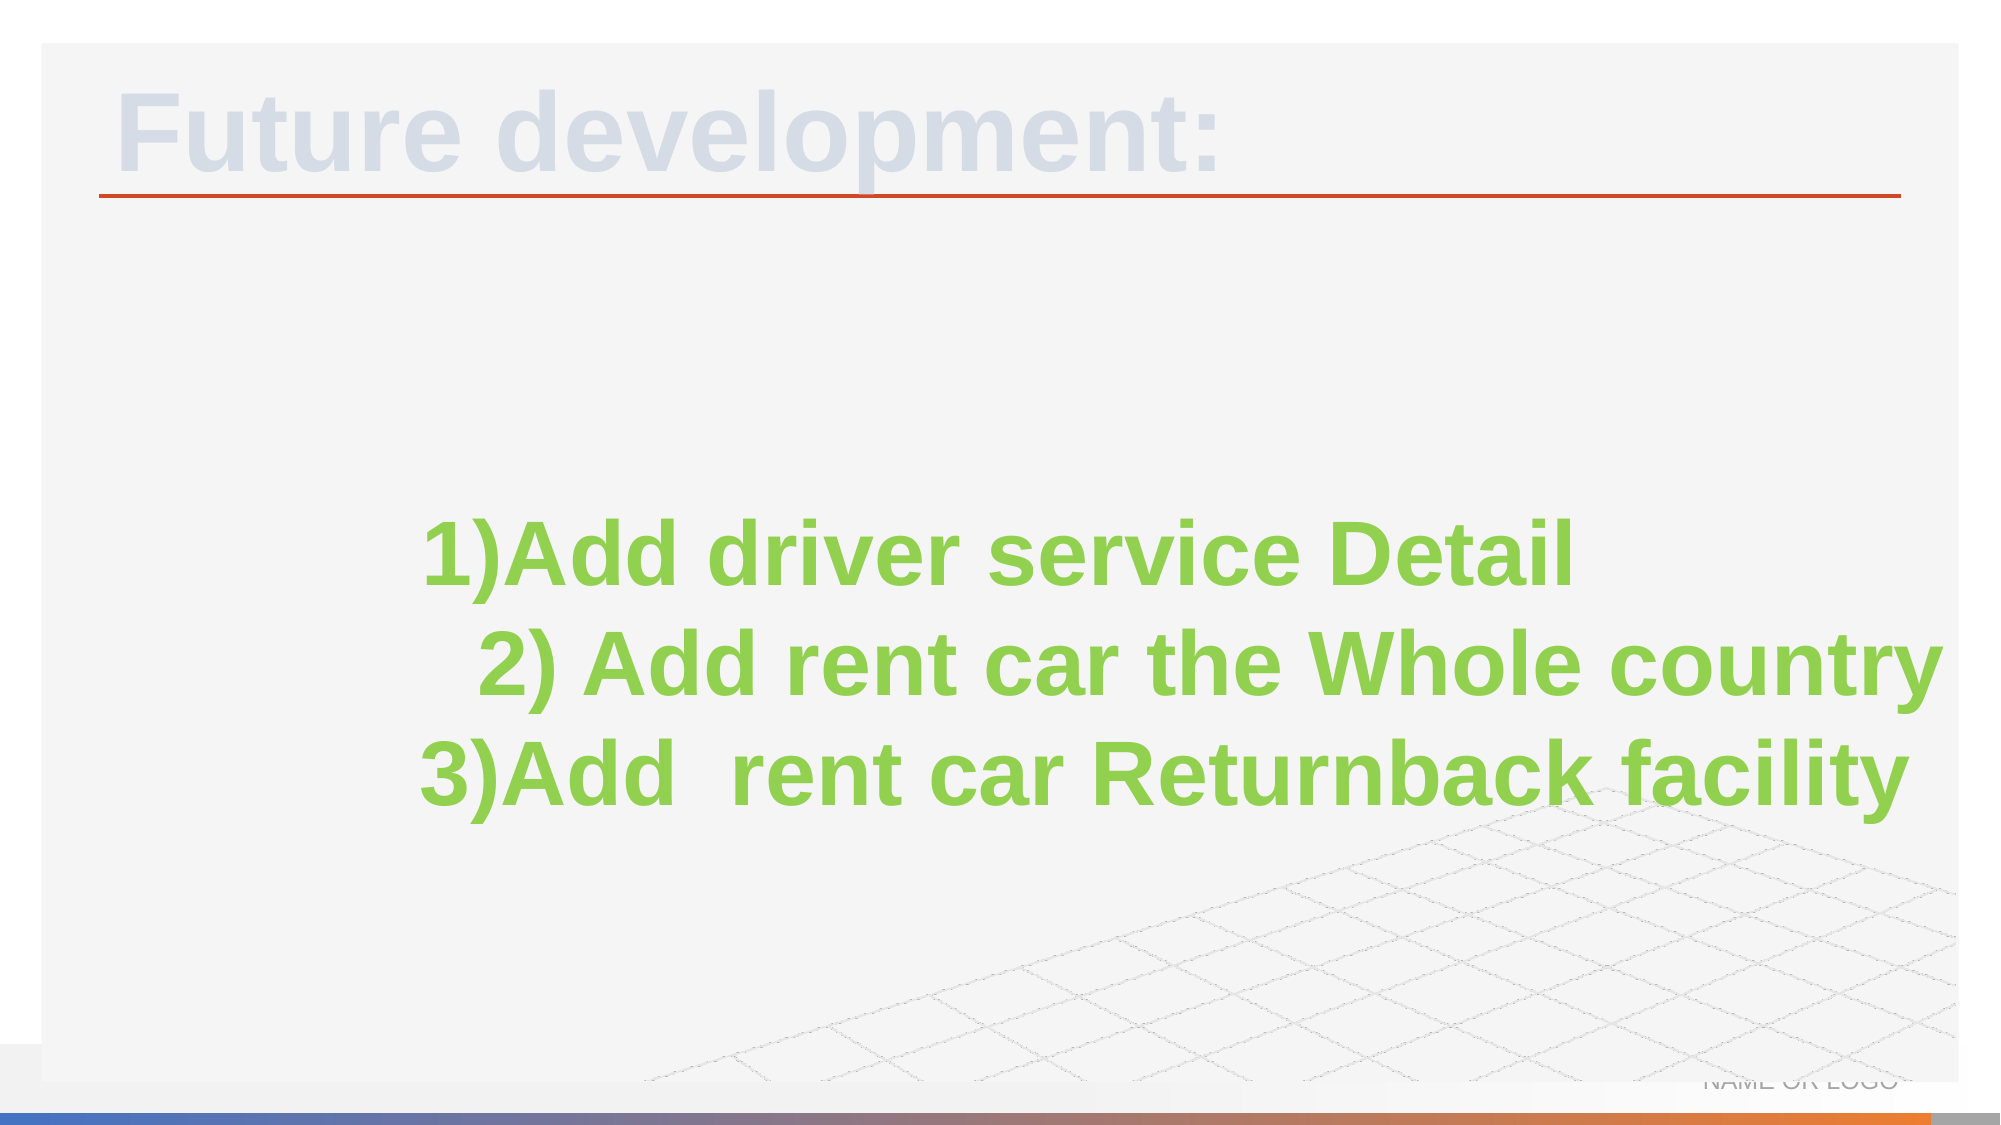

# Future development:
1)Add driver service Detail
			2) Add rent car the Whole country
             3)Add  rent car Returnback facility